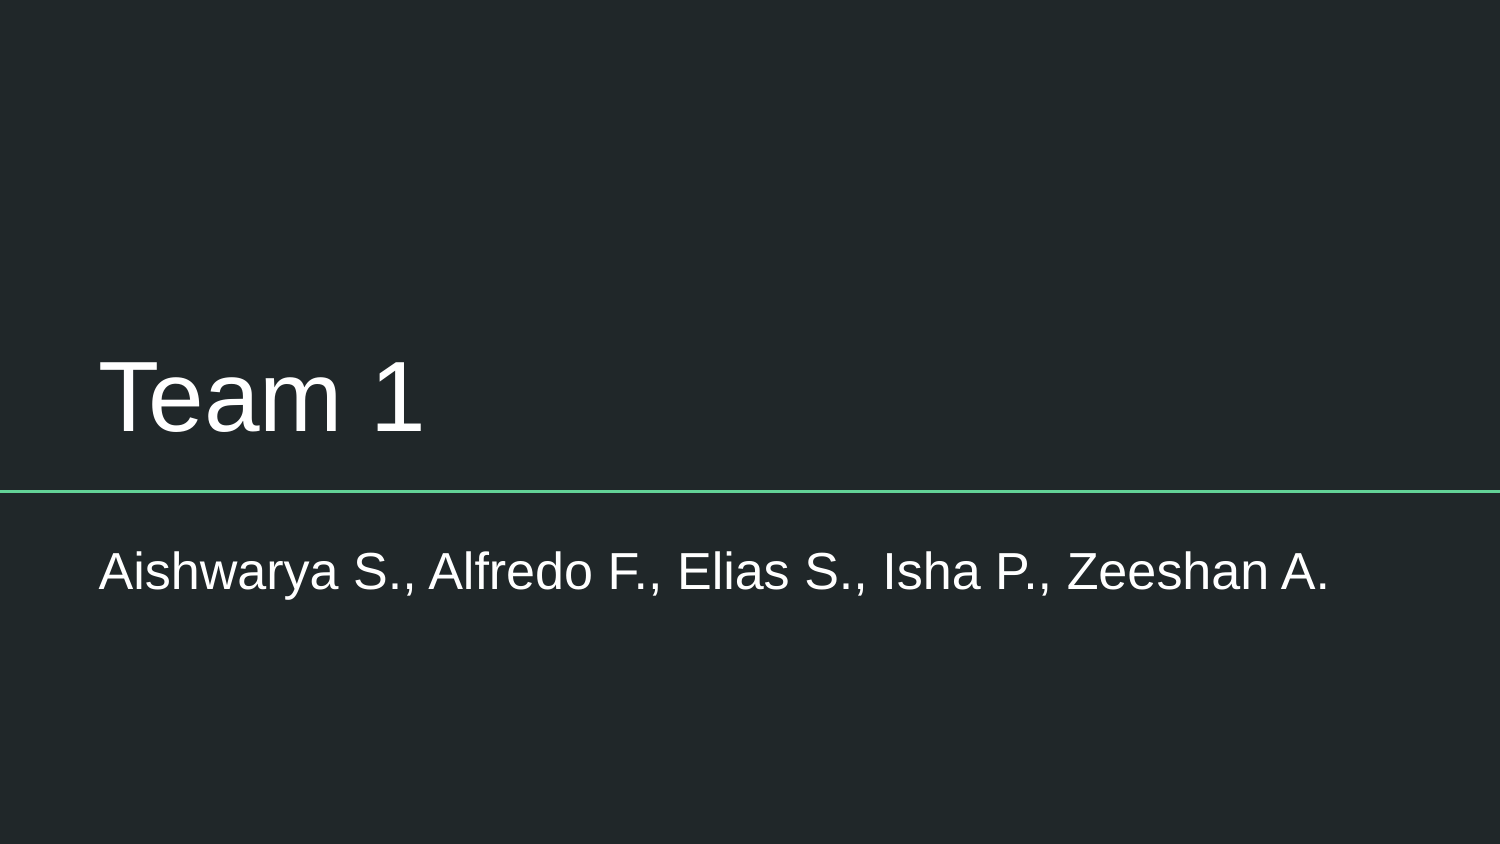

# Team 1
Aishwarya S., Alfredo F., Elias S., Isha P., Zeeshan A.